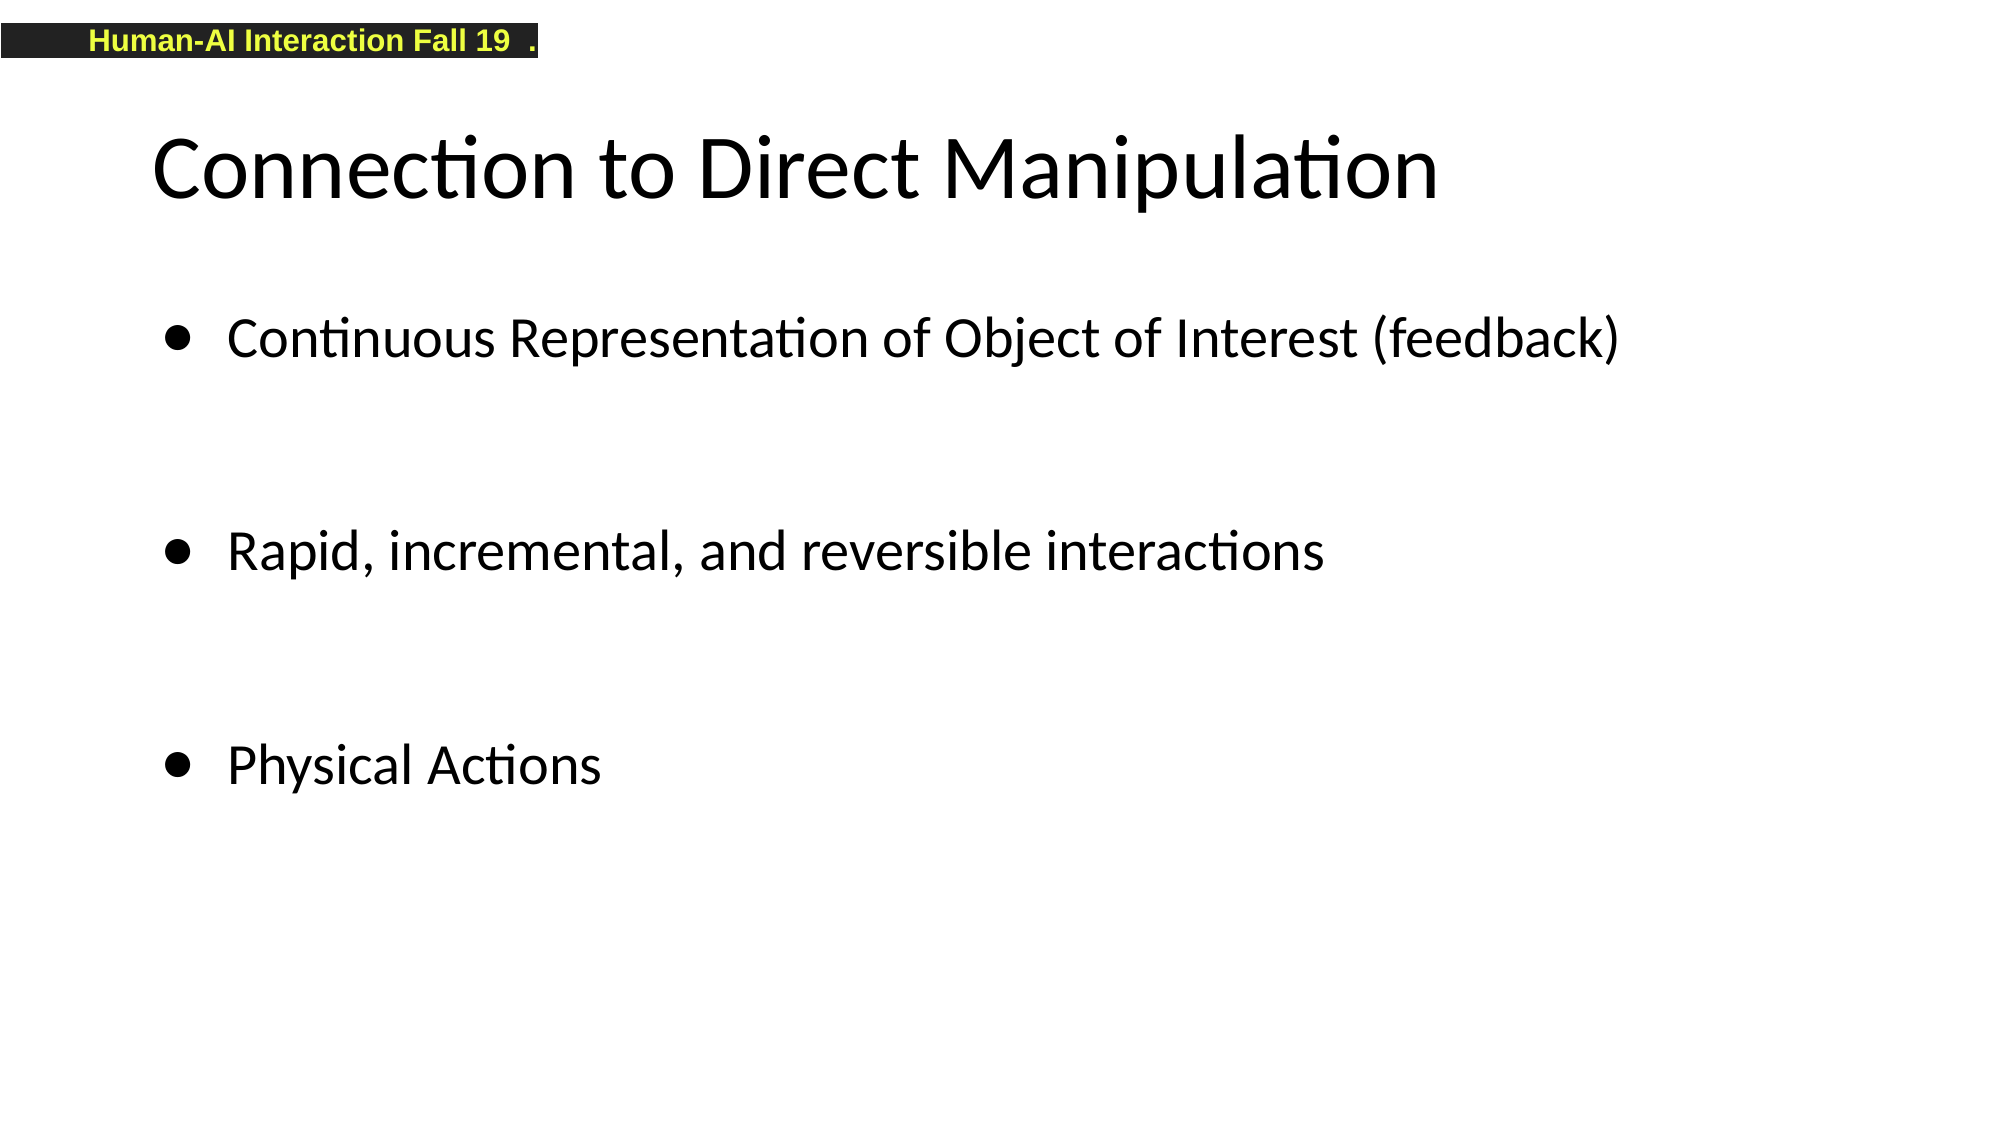

# Connection to Direct Manipulation
Continuous Representation of Object of Interest (feedback)

Rapid, incremental, and reversible interactions

Physical Actions